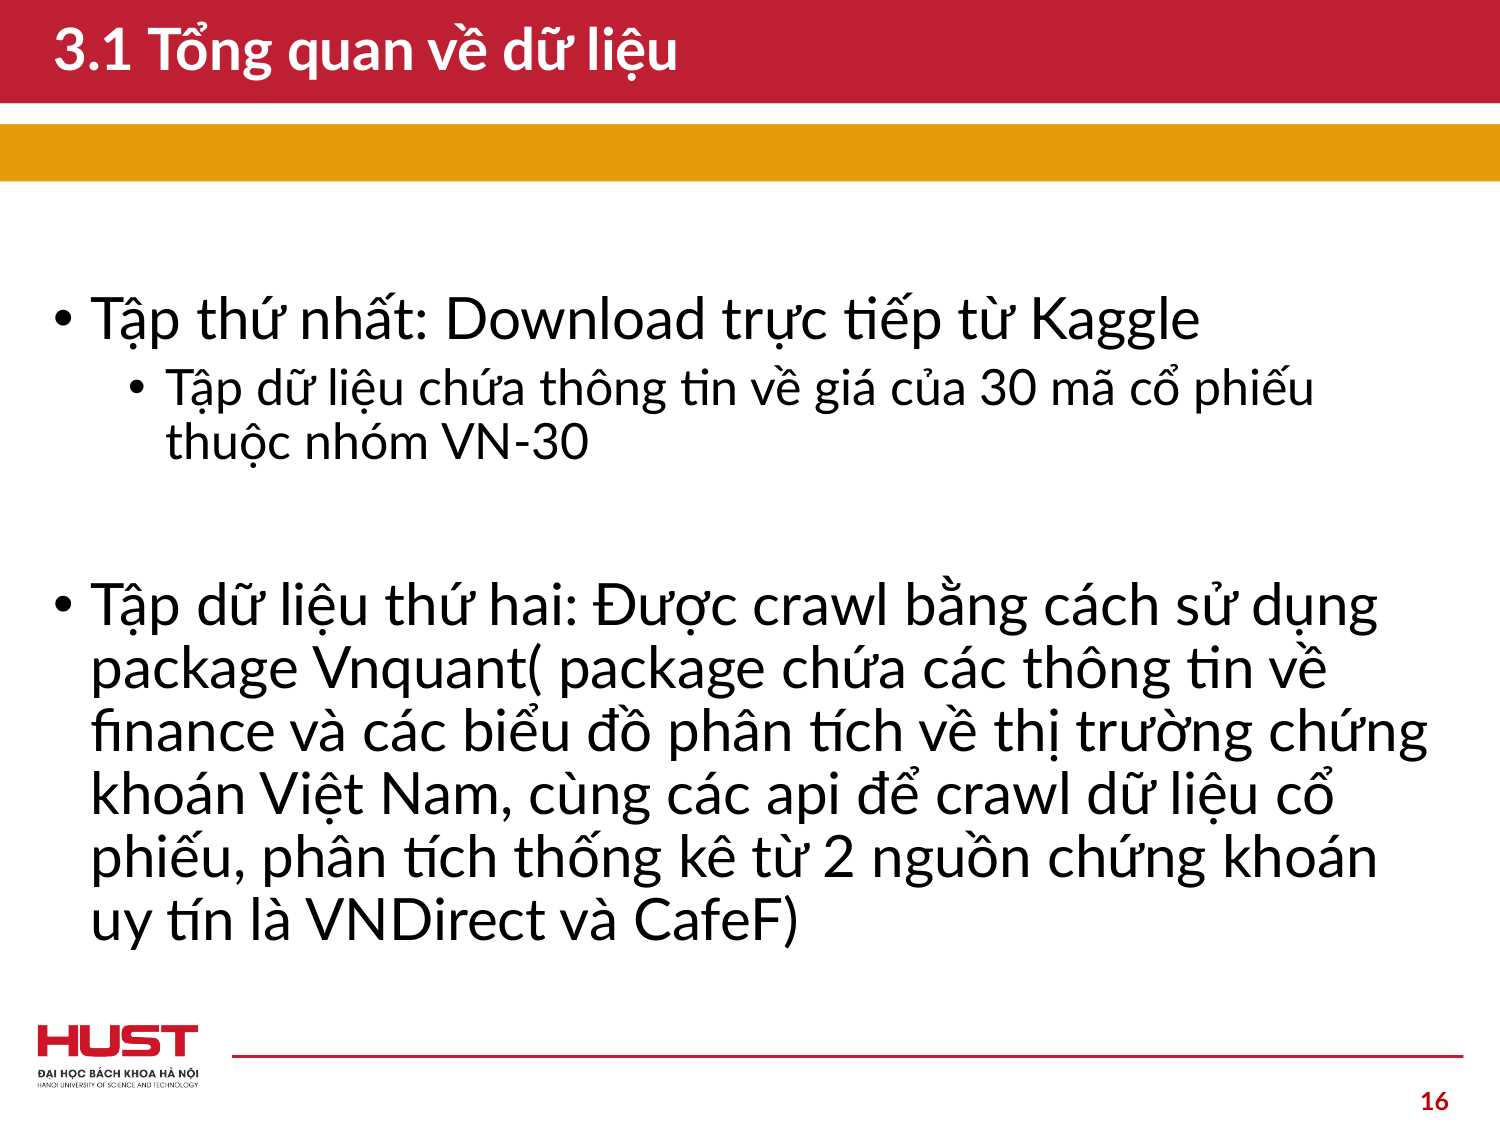

# 3.1 Tổng quan về dữ liệu

Tập thứ nhất: Download trực tiếp từ Kaggle
Tập dữ liệu chứa thông tin về giá của 30 mã cổ phiếu thuộc nhóm VN-30

Tập dữ liệu thứ hai: Được crawl bằng cách sử dụng package Vnquant( package chứa các thông tin về finance và các biểu đồ phân tích về thị trường chứng khoán Việt Nam, cùng các api để crawl dữ liệu cổ phiếu, phân tích thống kê từ 2 nguồn chứng khoán uy tín là VNDirect và CafeF)
16